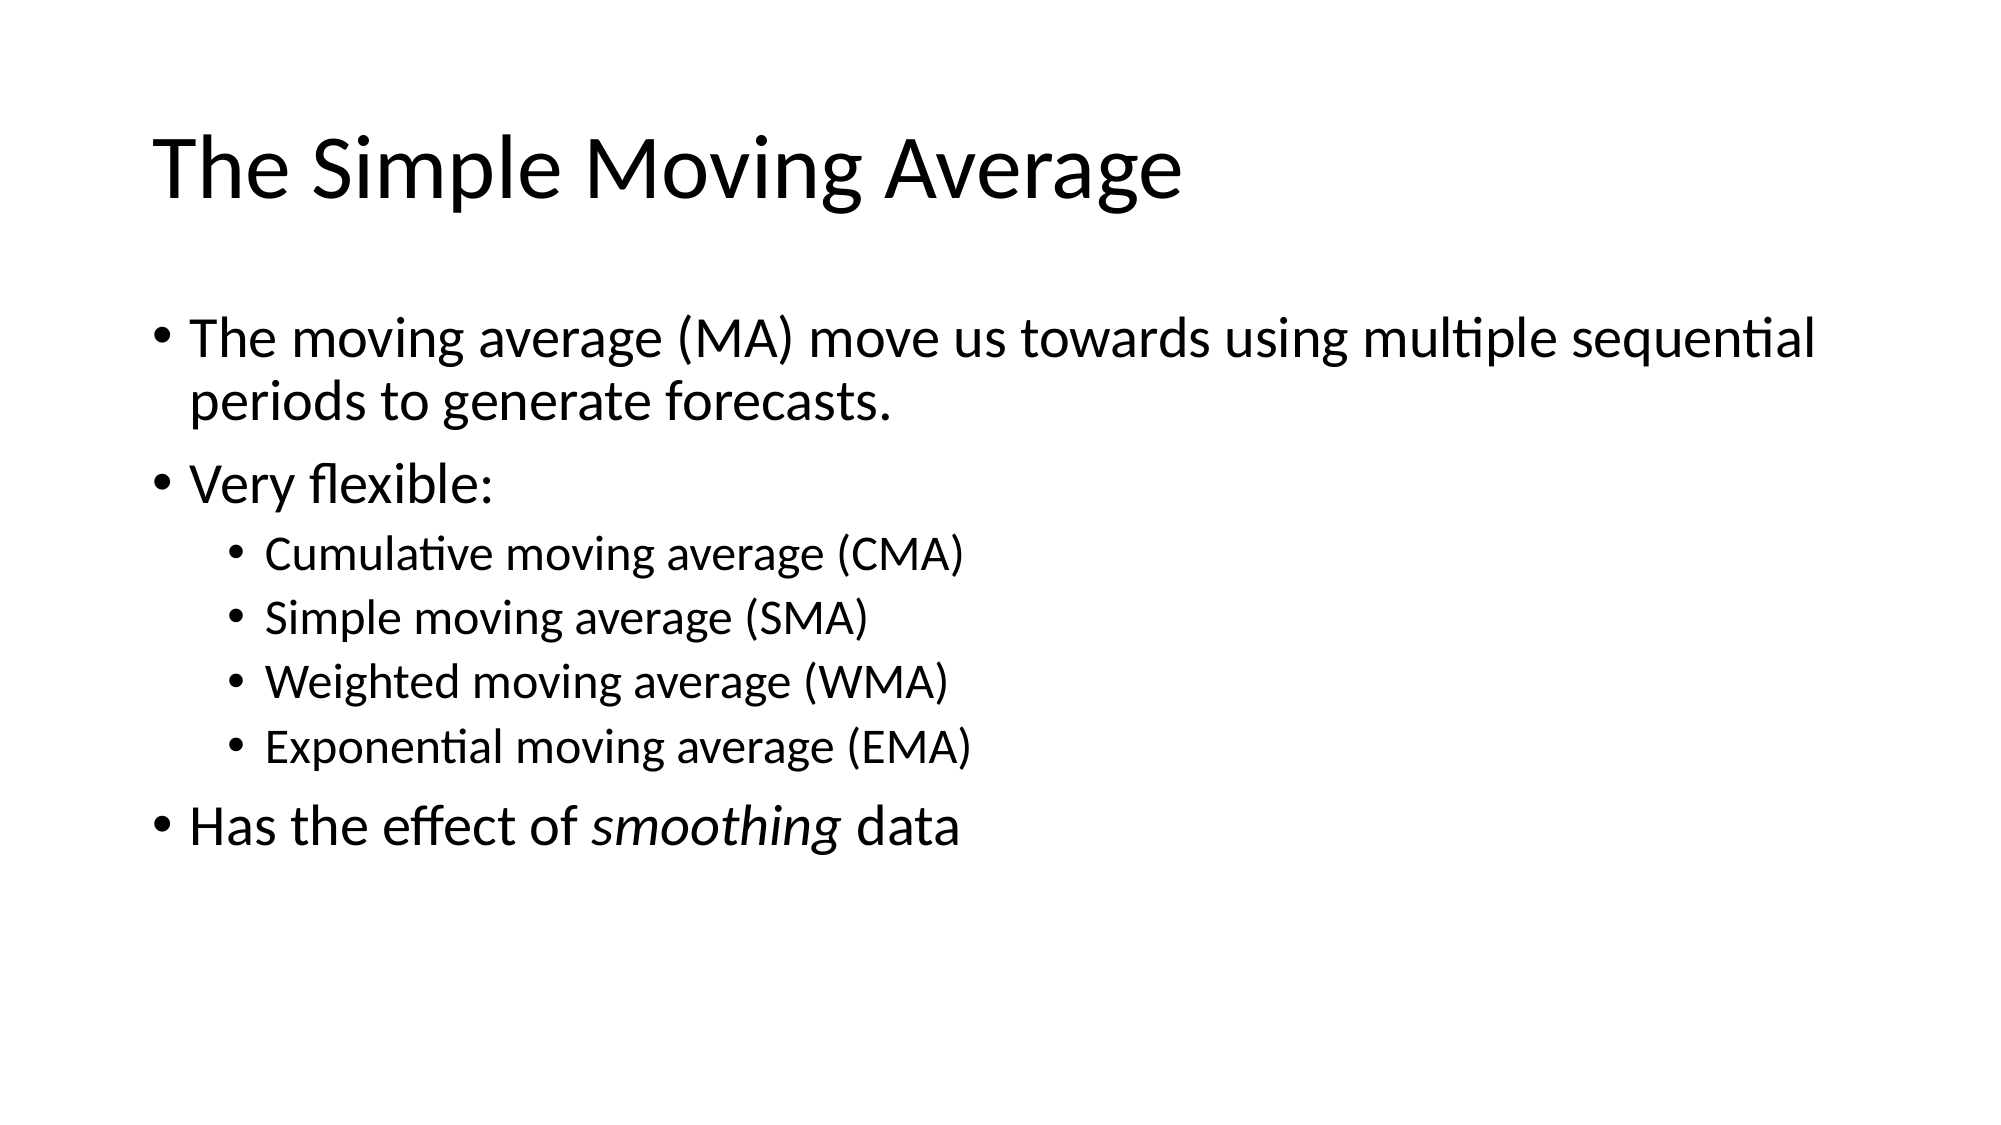

# The Simple Moving Average
The moving average (MA) move us towards using multiple sequential periods to generate forecasts.
Very flexible:
Cumulative moving average (CMA)
Simple moving average (SMA)
Weighted moving average (WMA)
Exponential moving average (EMA)
Has the effect of smoothing data